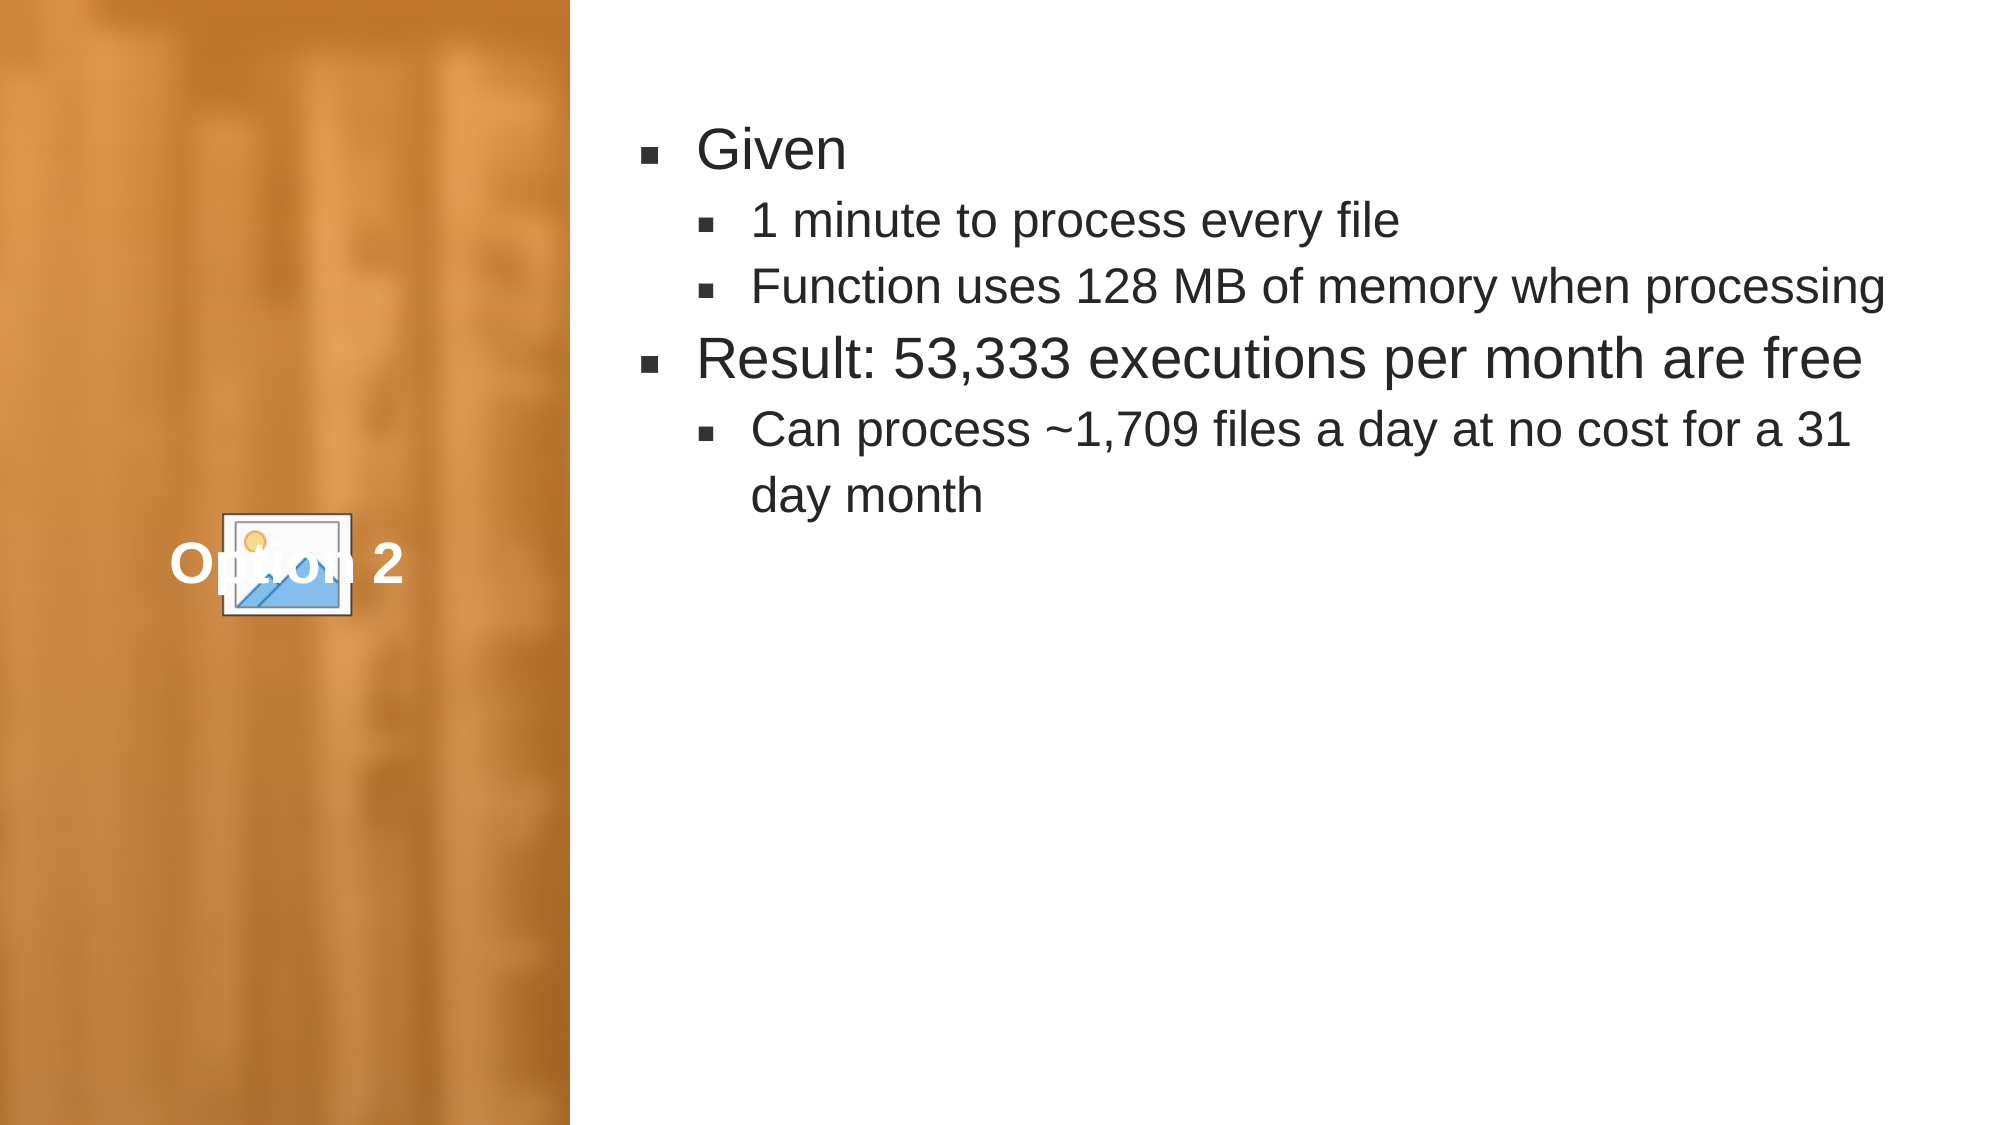

Given
1 minute to process every file
Function uses 128 MB of memory when processing
Result: 53,333 executions per month are free
Can process ~1,709 files a day at no cost for a 31 day month

Option 2